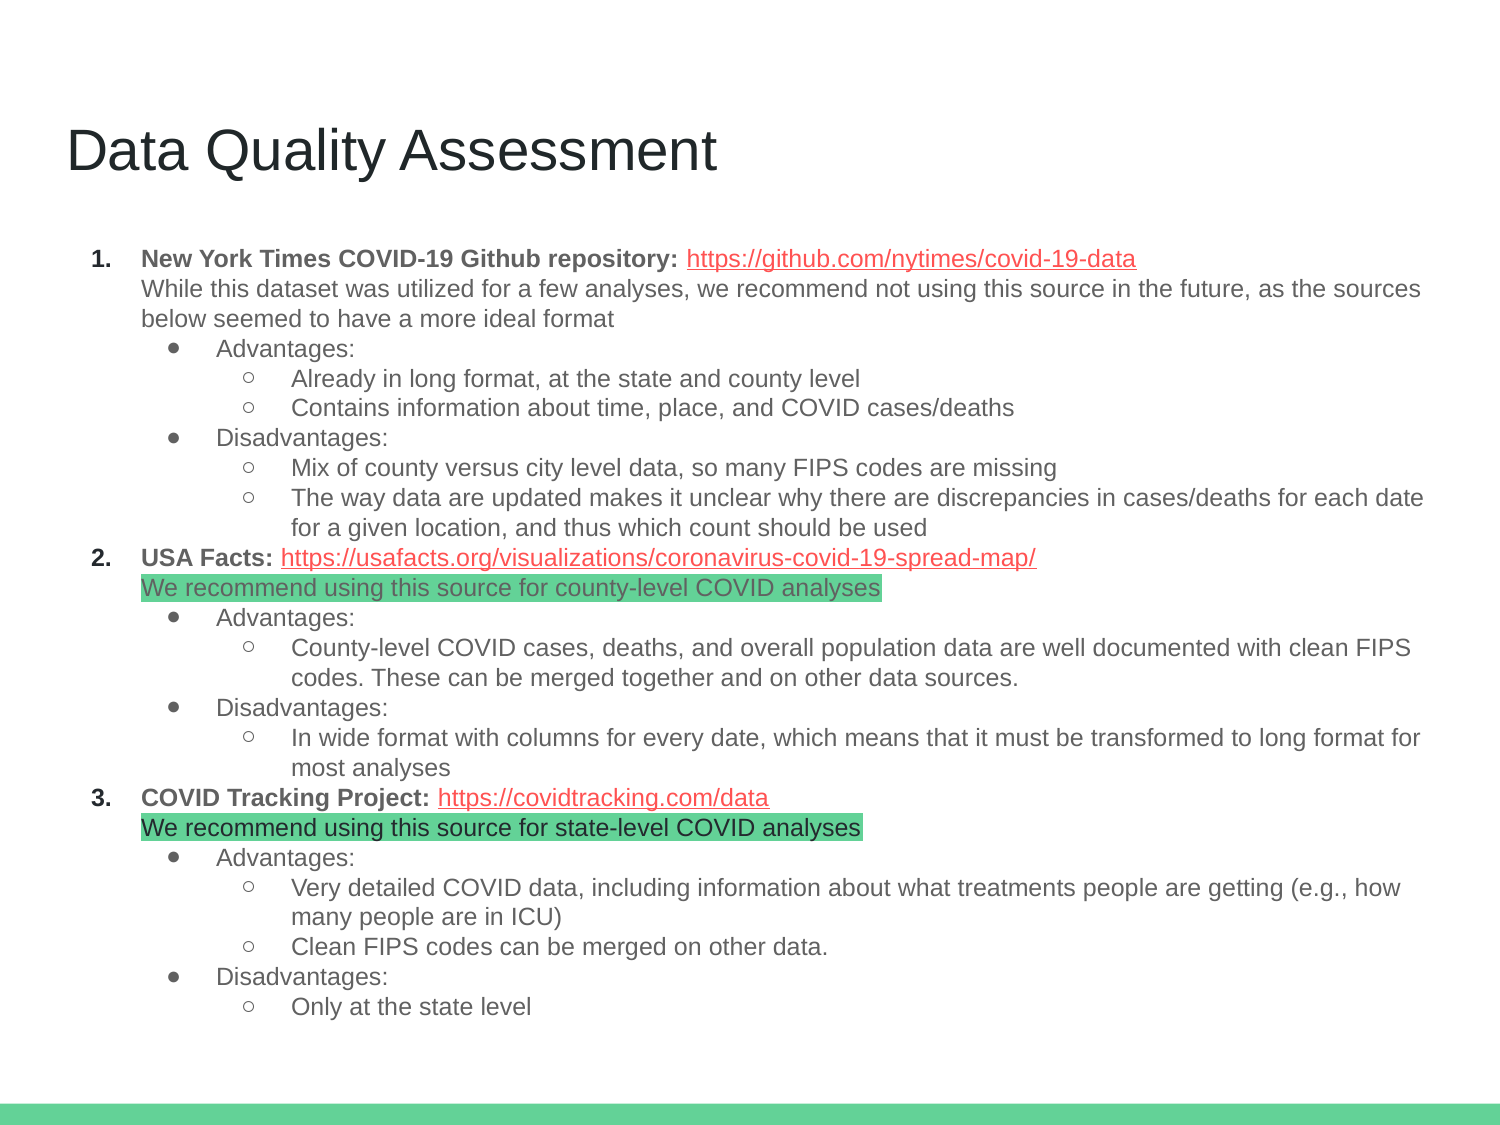

# Data Quality Assessment

New York Times COVID-19 Github repository: https://github.com/nytimes/covid-19-data
While this dataset was utilized for a few analyses, we recommend not using this source in the future, as the sources below seemed to have a more ideal format
Advantages:
Already in long format, at the state and county level
Contains information about time, place, and COVID cases/deaths
Disadvantages:
Mix of county versus city level data, so many FIPS codes are missing
The way data are updated makes it unclear why there are discrepancies in cases/deaths for each date for a given location, and thus which count should be used
USA Facts: https://usafacts.org/visualizations/coronavirus-covid-19-spread-map/
We recommend using this source for county-level COVID analyses
Advantages:
County-level COVID cases, deaths, and overall population data are well documented with clean FIPS codes. These can be merged together and on other data sources.
Disadvantages:
In wide format with columns for every date, which means that it must be transformed to long format for most analyses
COVID Tracking Project: https://covidtracking.com/data
We recommend using this source for state-level COVID analyses
Advantages:
Very detailed COVID data, including information about what treatments people are getting (e.g., how many people are in ICU)
Clean FIPS codes can be merged on other data.
Disadvantages:
Only at the state level